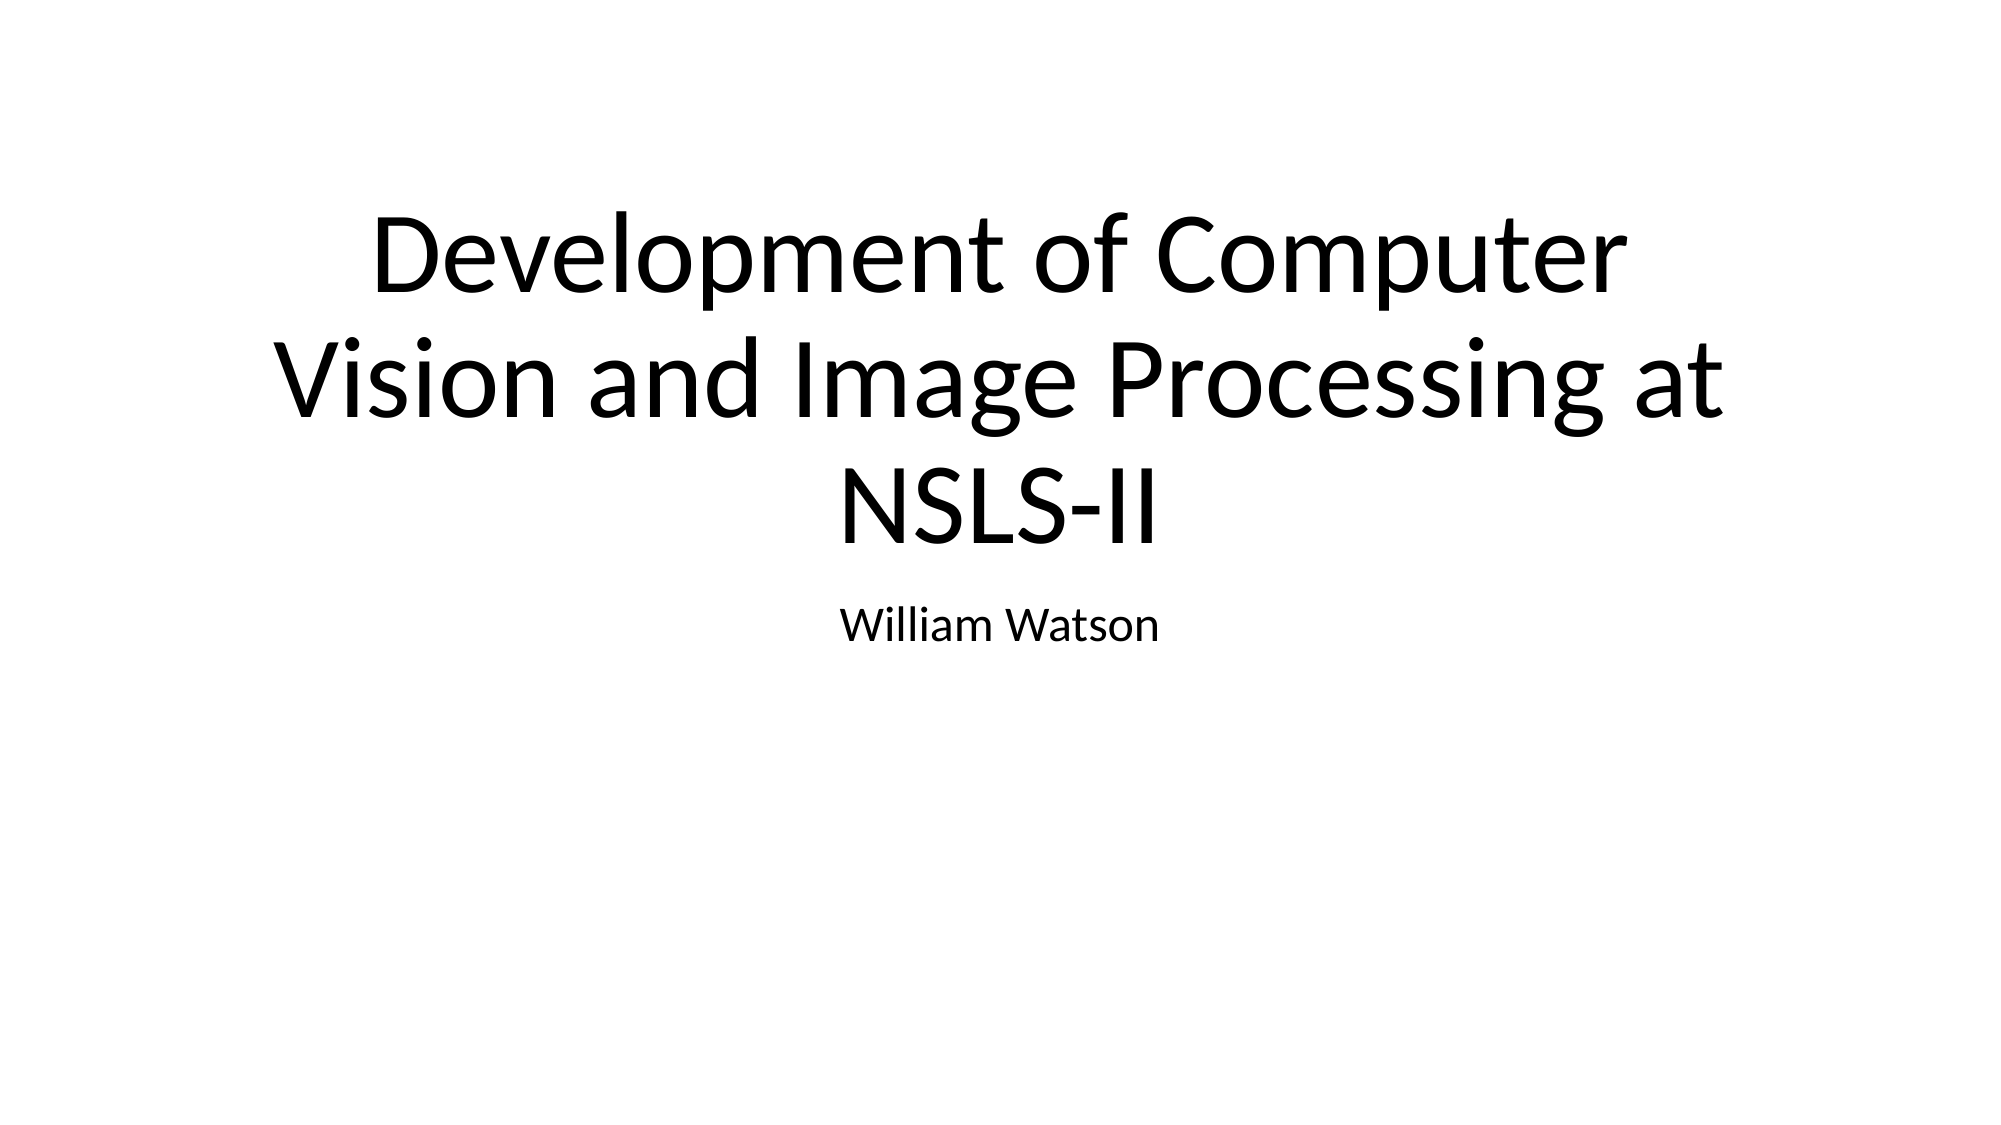

# Development of Computer Vision and Image Processing at NSLS-II
William Watson